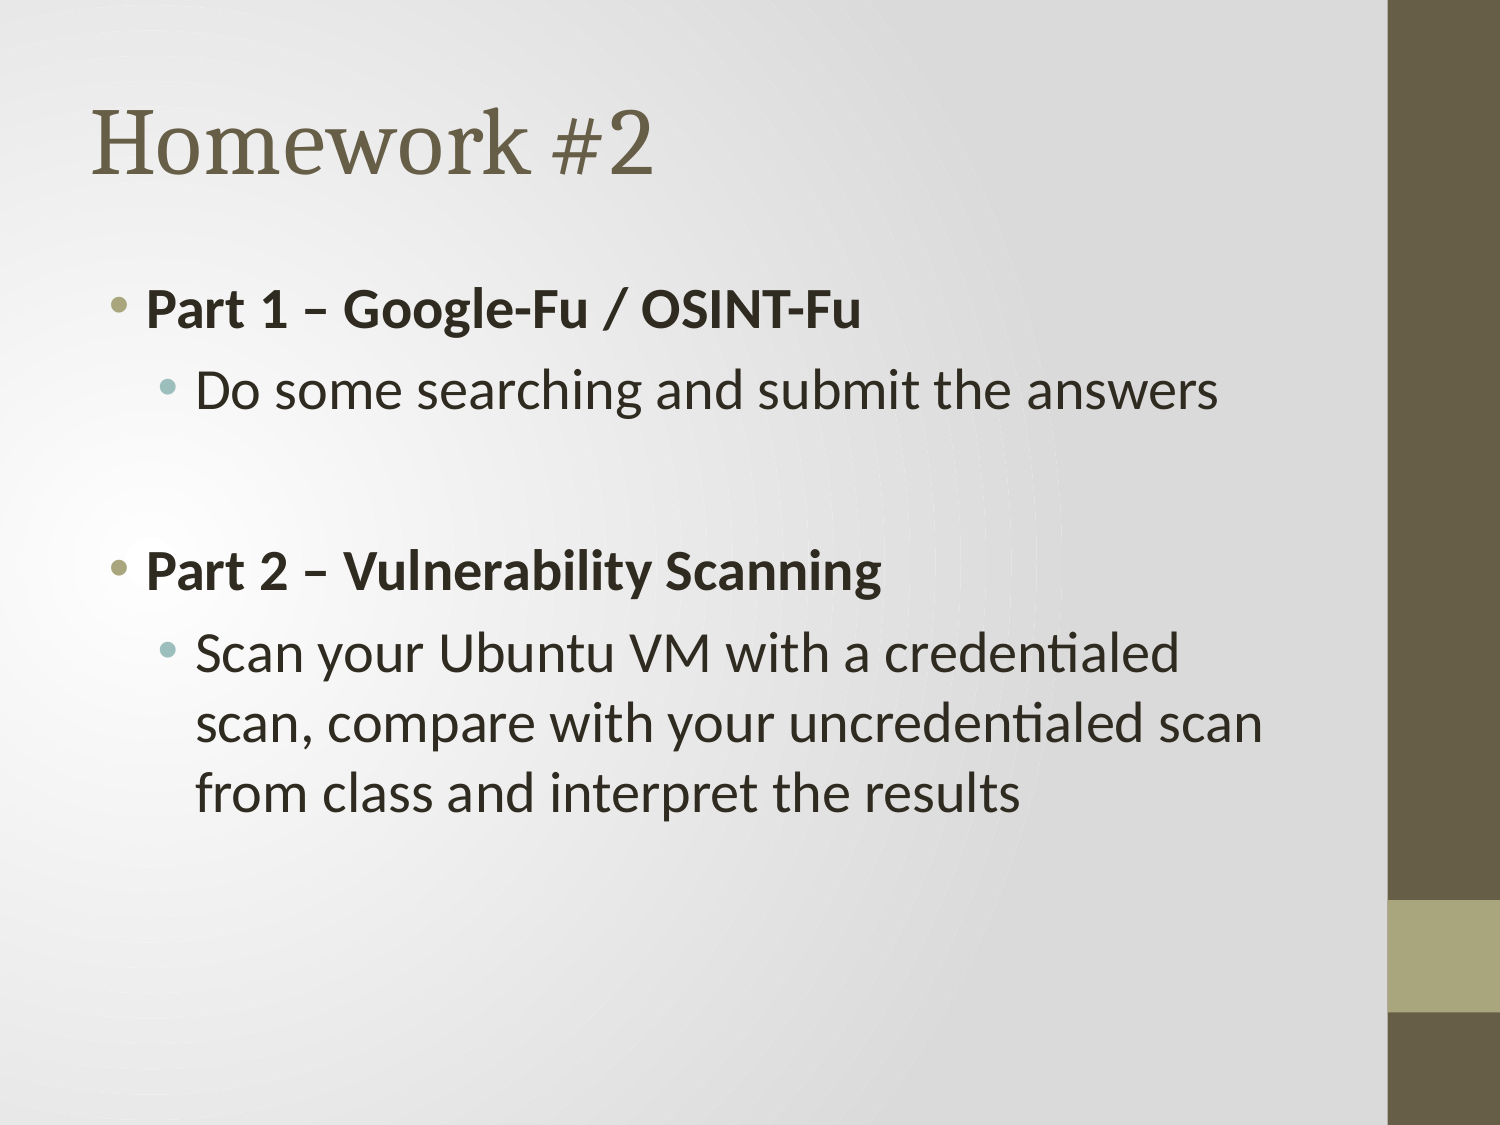

# Homework #2
Part 1 – Google-Fu / OSINT-Fu
Do some searching and submit the answers

Part 2 – Vulnerability Scanning
Scan your Ubuntu VM with a credentialed scan, compare with your uncredentialed scan from class and interpret the results